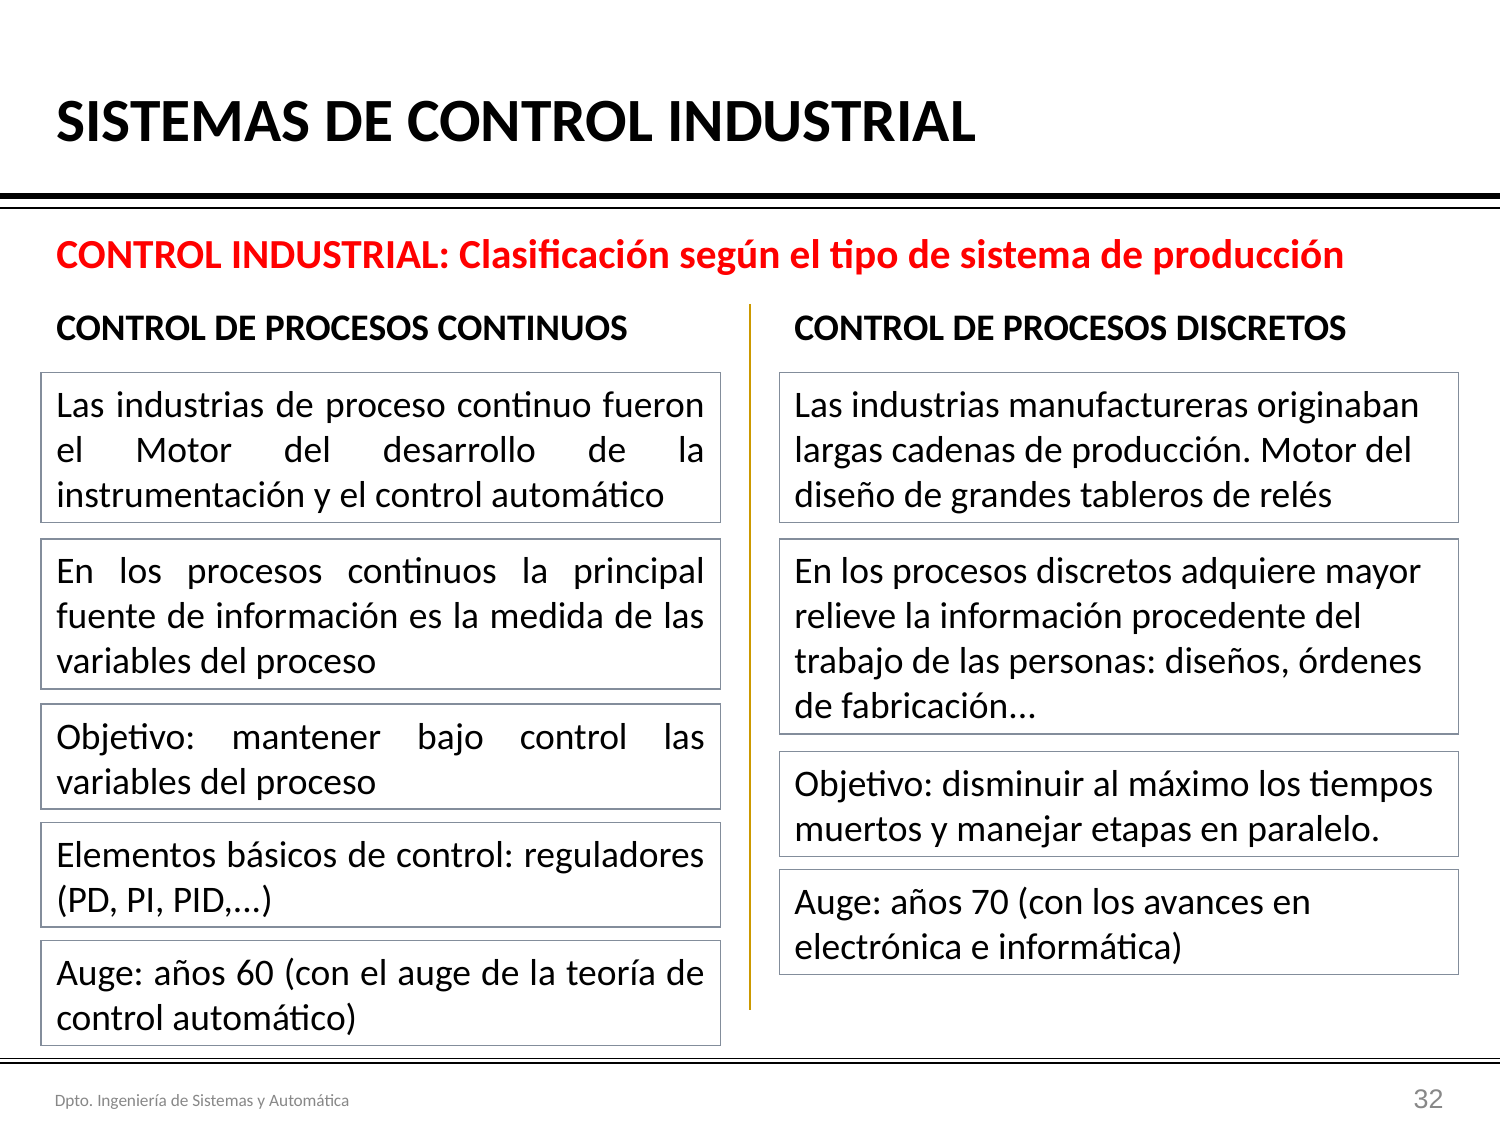

1. LA AUTOMATIZACION Y EL CONTROL INDUSTRIAL
# SISTEMAS DE CONTROL INDUSTRIAL
CONTROL INDUSTRIAL: Clasificación según el tipo de sistema de producción

CONTROL DE PROCESOS CONTINUOS
CONTROL DE PROCESOS DISCRETOS
Las industrias de proceso continuo fueron el Motor del desarrollo de la instrumentación y el control automático
Las industrias manufactureras originaban largas cadenas de producción. Motor del diseño de grandes tableros de relés
En los procesos continuos la principal fuente de información es la medida de las variables del proceso
En los procesos discretos adquiere mayor relieve la información procedente del trabajo de las personas: diseños, órdenes de fabricación...
Objetivo: mantener bajo control las variables del proceso
Objetivo: disminuir al máximo los tiempos muertos y manejar etapas en paralelo.
Elementos básicos de control: reguladores (PD, PI, PID,...)
Auge: años 70 (con los avances en electrónica e informática)
Auge: años 60 (con el auge de la teoría de control automático)
32